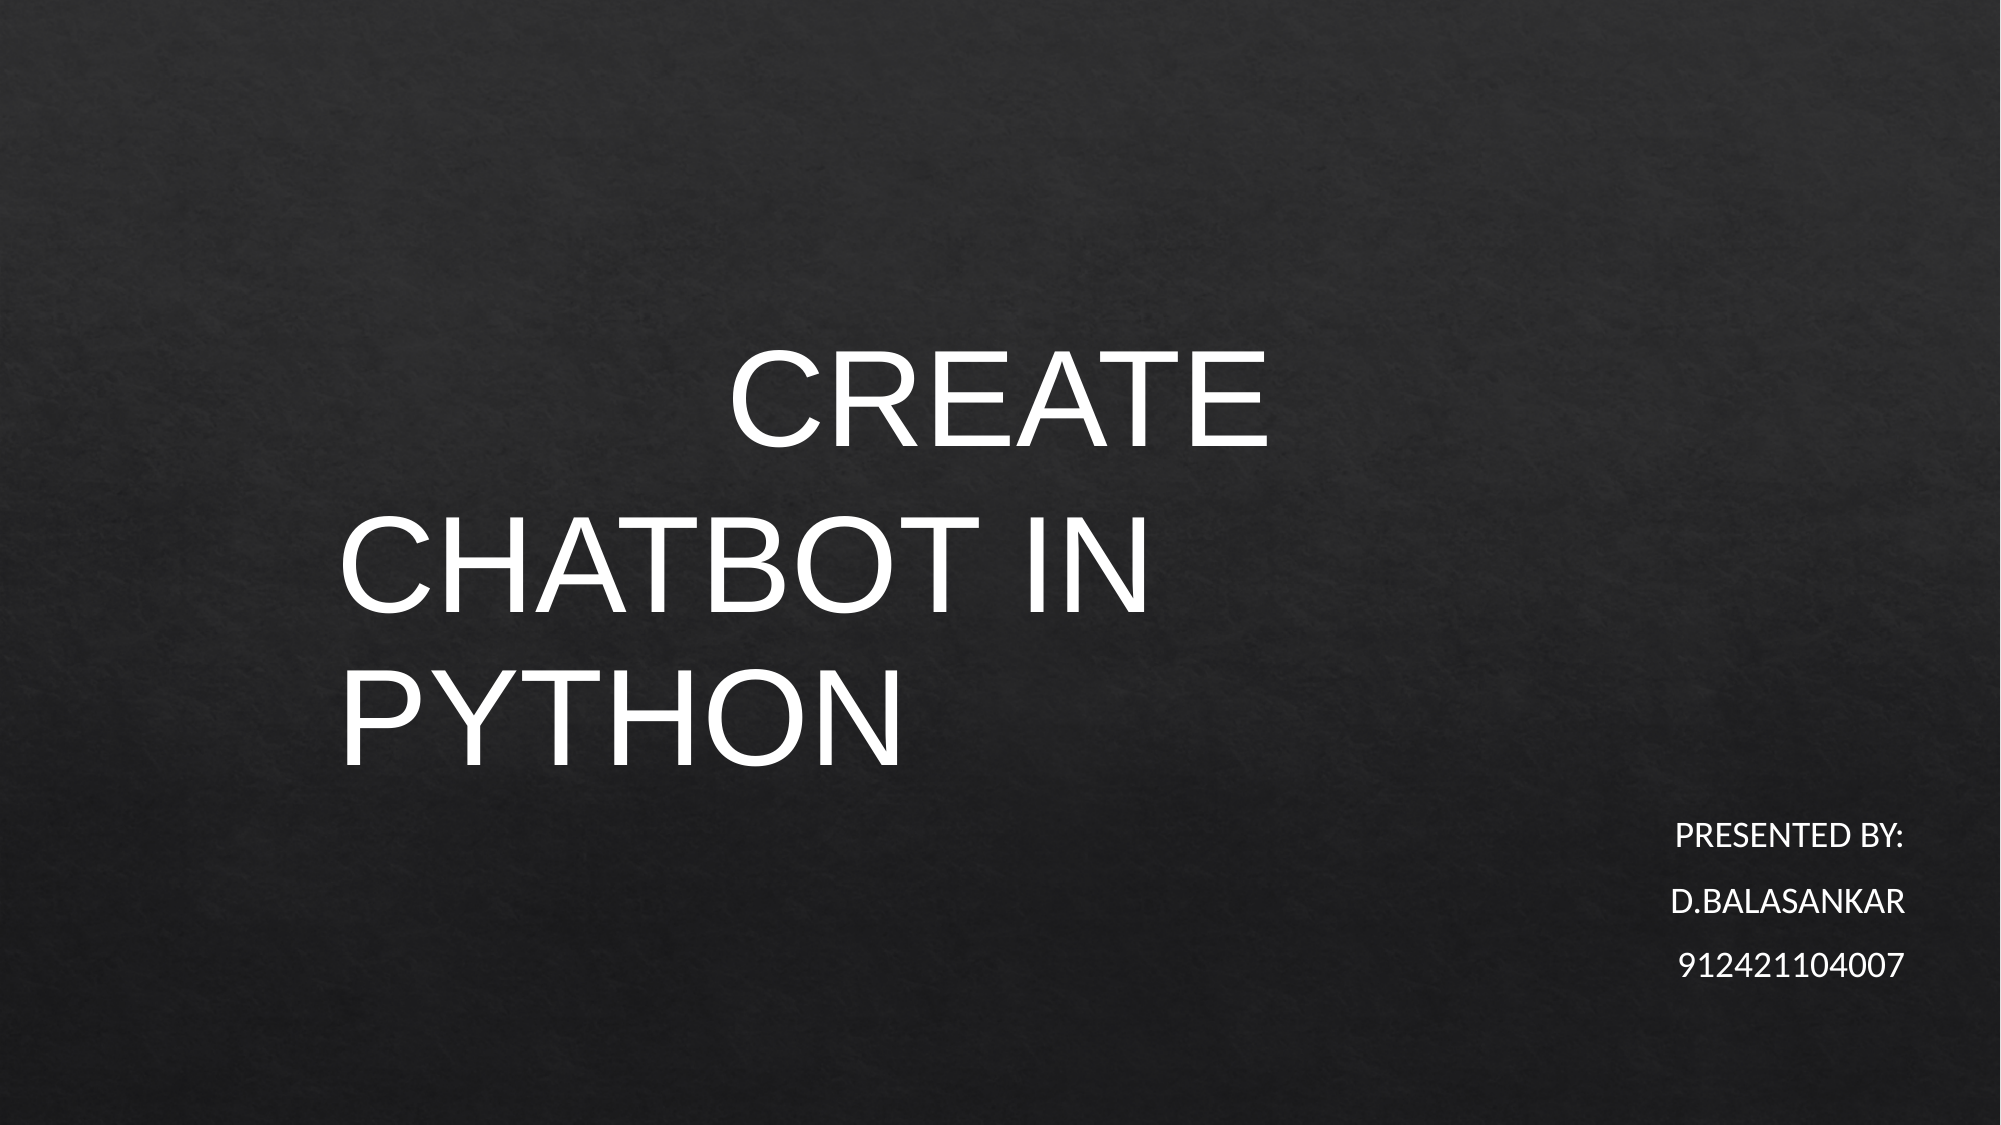

CREATE
CHATBOT IN PYTHON
PRESENTED BY:
    D.BALASANKAR
912421104007